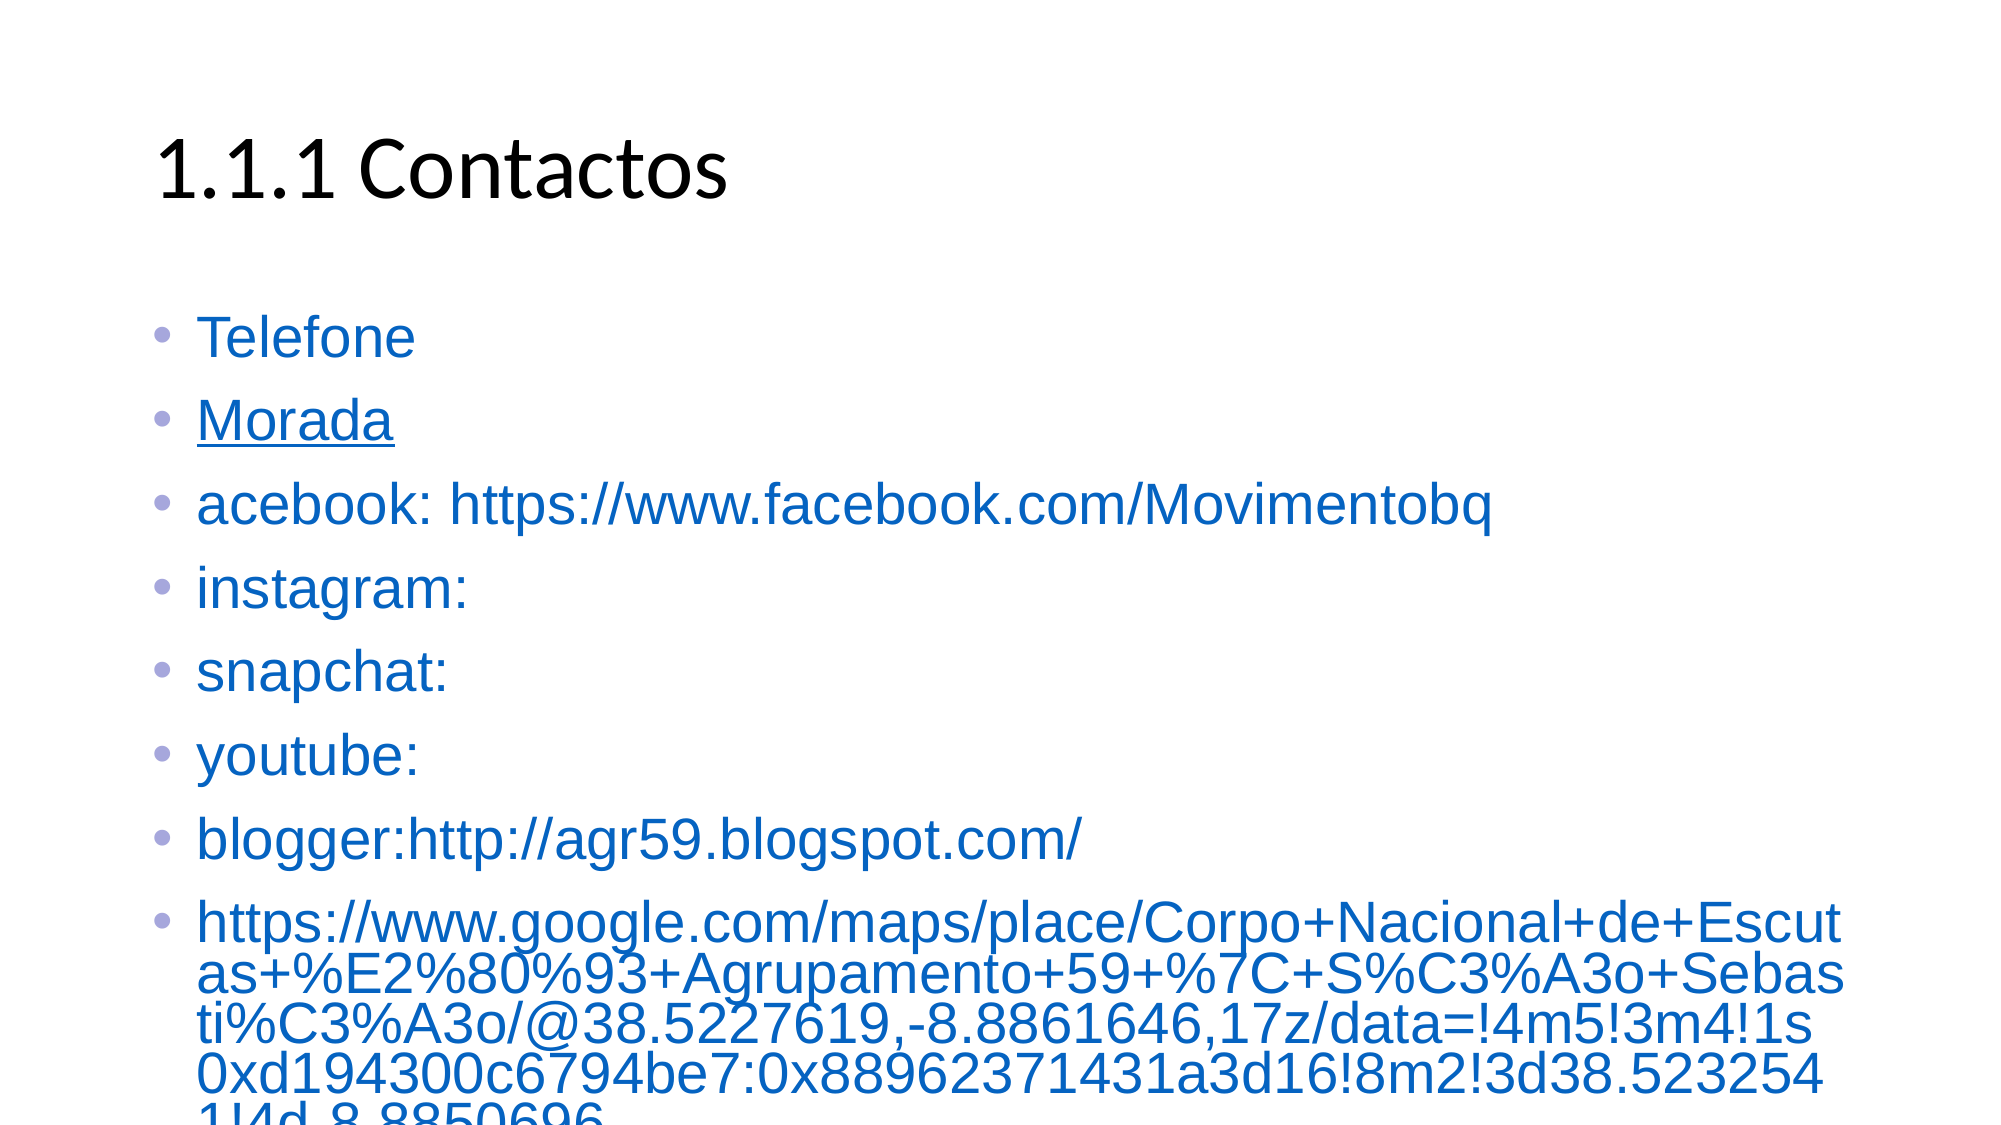

# 1.1.1 Contactos
Telefone
Morada
acebook: https://www.facebook.com/Movimentobq
instagram:
snapchat:
youtube:
blogger:http://agr59.blogspot.com/
https://www.google.com/maps/place/Corpo+Nacional+de+Escutas+%E2%80%93+Agrupamento+59+%7C+S%C3%A3o+Sebasti%C3%A3o/@38.5227619,-8.8861646,17z/data=!4m5!3m4!1s0xd194300c6794be7:0x88962371431a3d16!8m2!3d38.5232541!4d-8.8850696